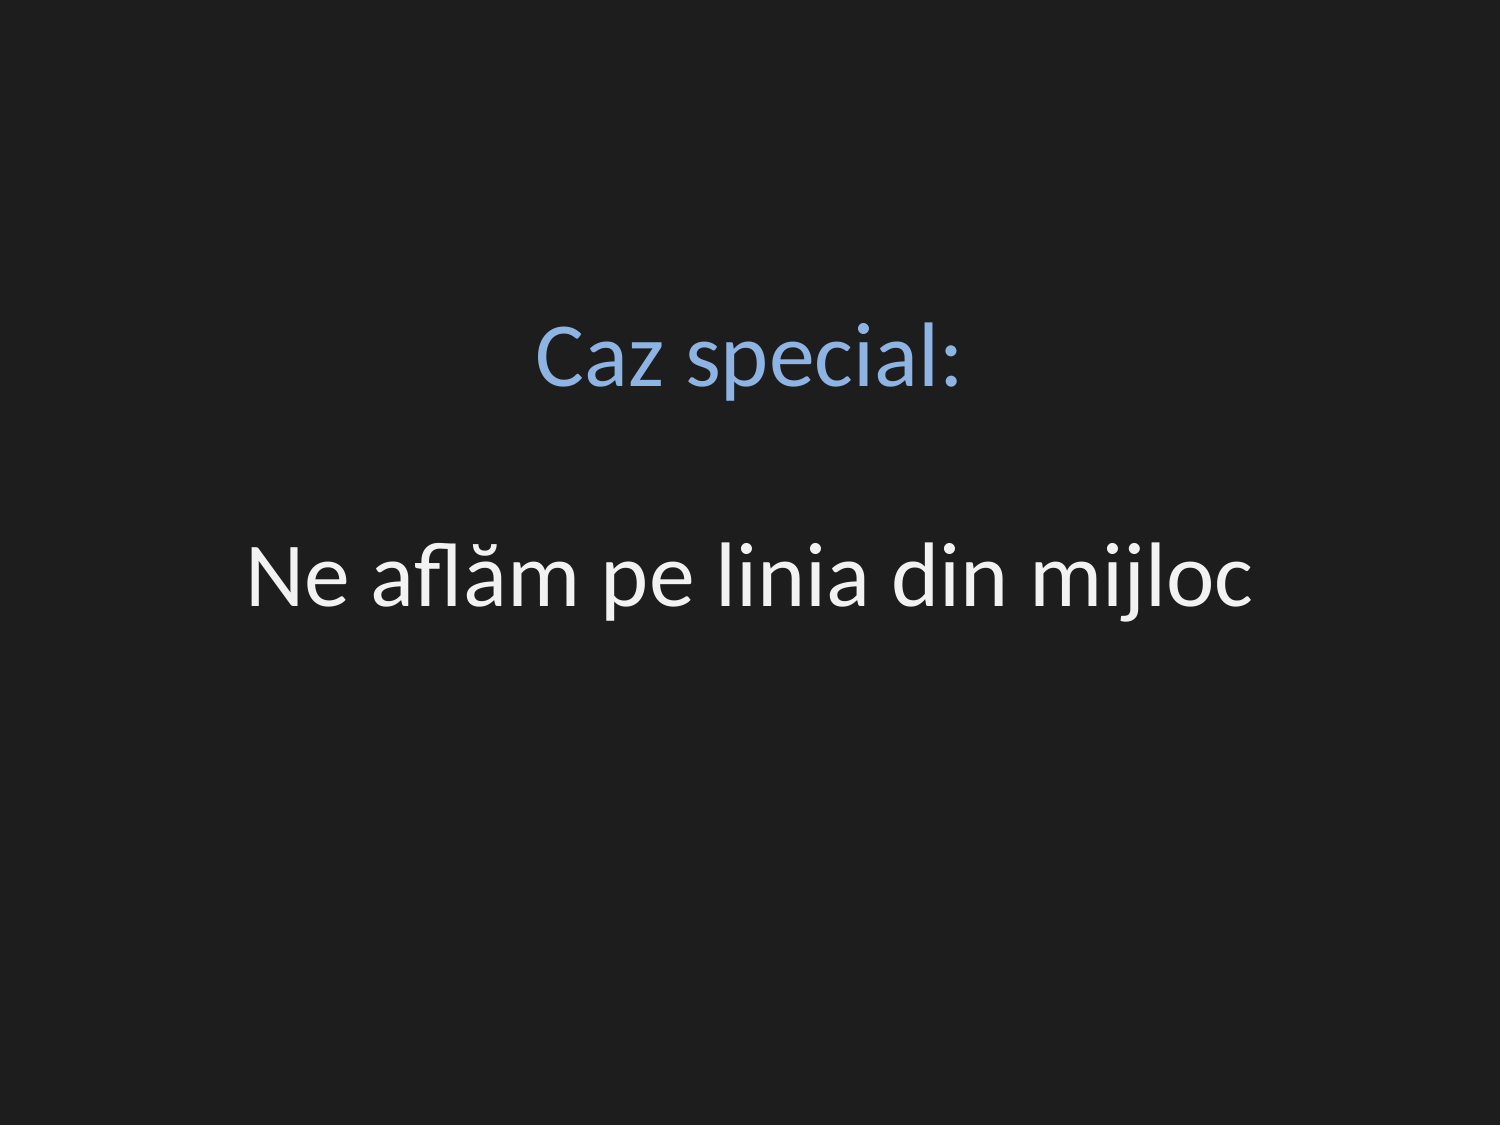

Caz special:

Ne aflăm pe linia din mijloc